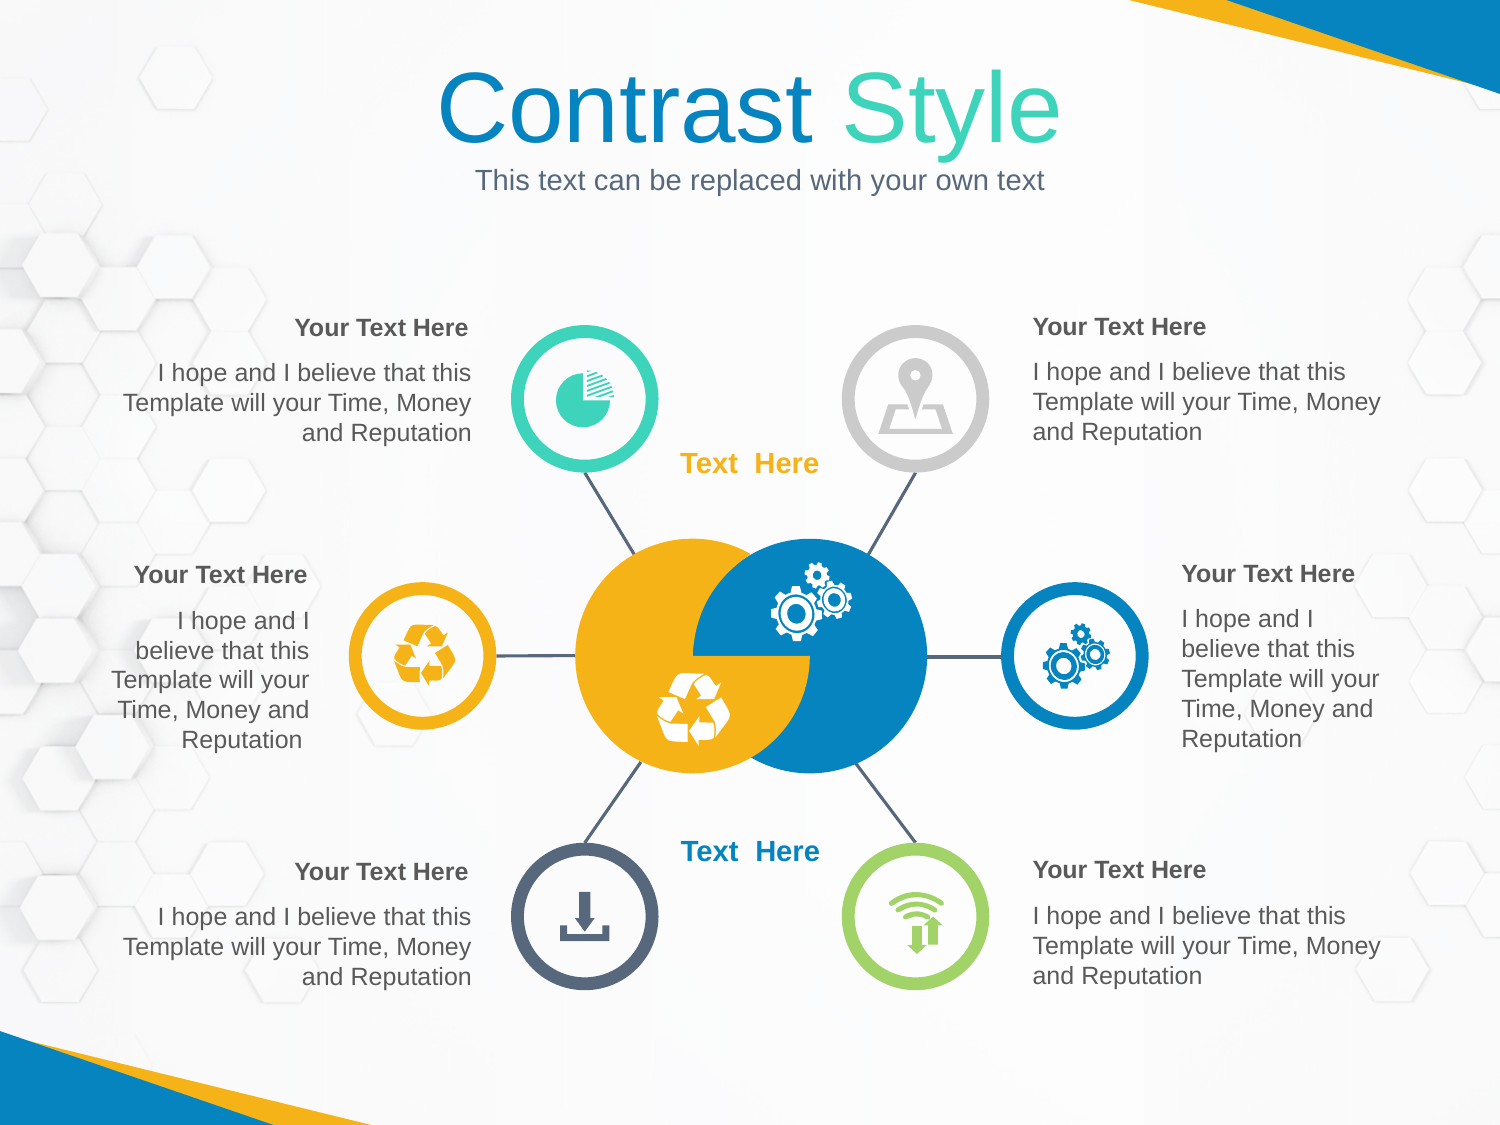

# Contrast Style
This text can be replaced with your own text
Your Text Here
I hope and I believe that this Template will your Time, Money and Reputation
Your Text Here
I hope and I believe that this Template will your Time, Money and Reputation

Text  Here

Your Text Here
I hope and I believe that this Template will your Time, Money and Reputation
Your Text Here
I hope and I believe that this Template will your Time, Money and Reputation

Text  Here

Your Text Here
I hope and I believe that this Template will your Time, Money and Reputation
Your Text Here
I hope and I believe that this Template will your Time, Money and Reputation